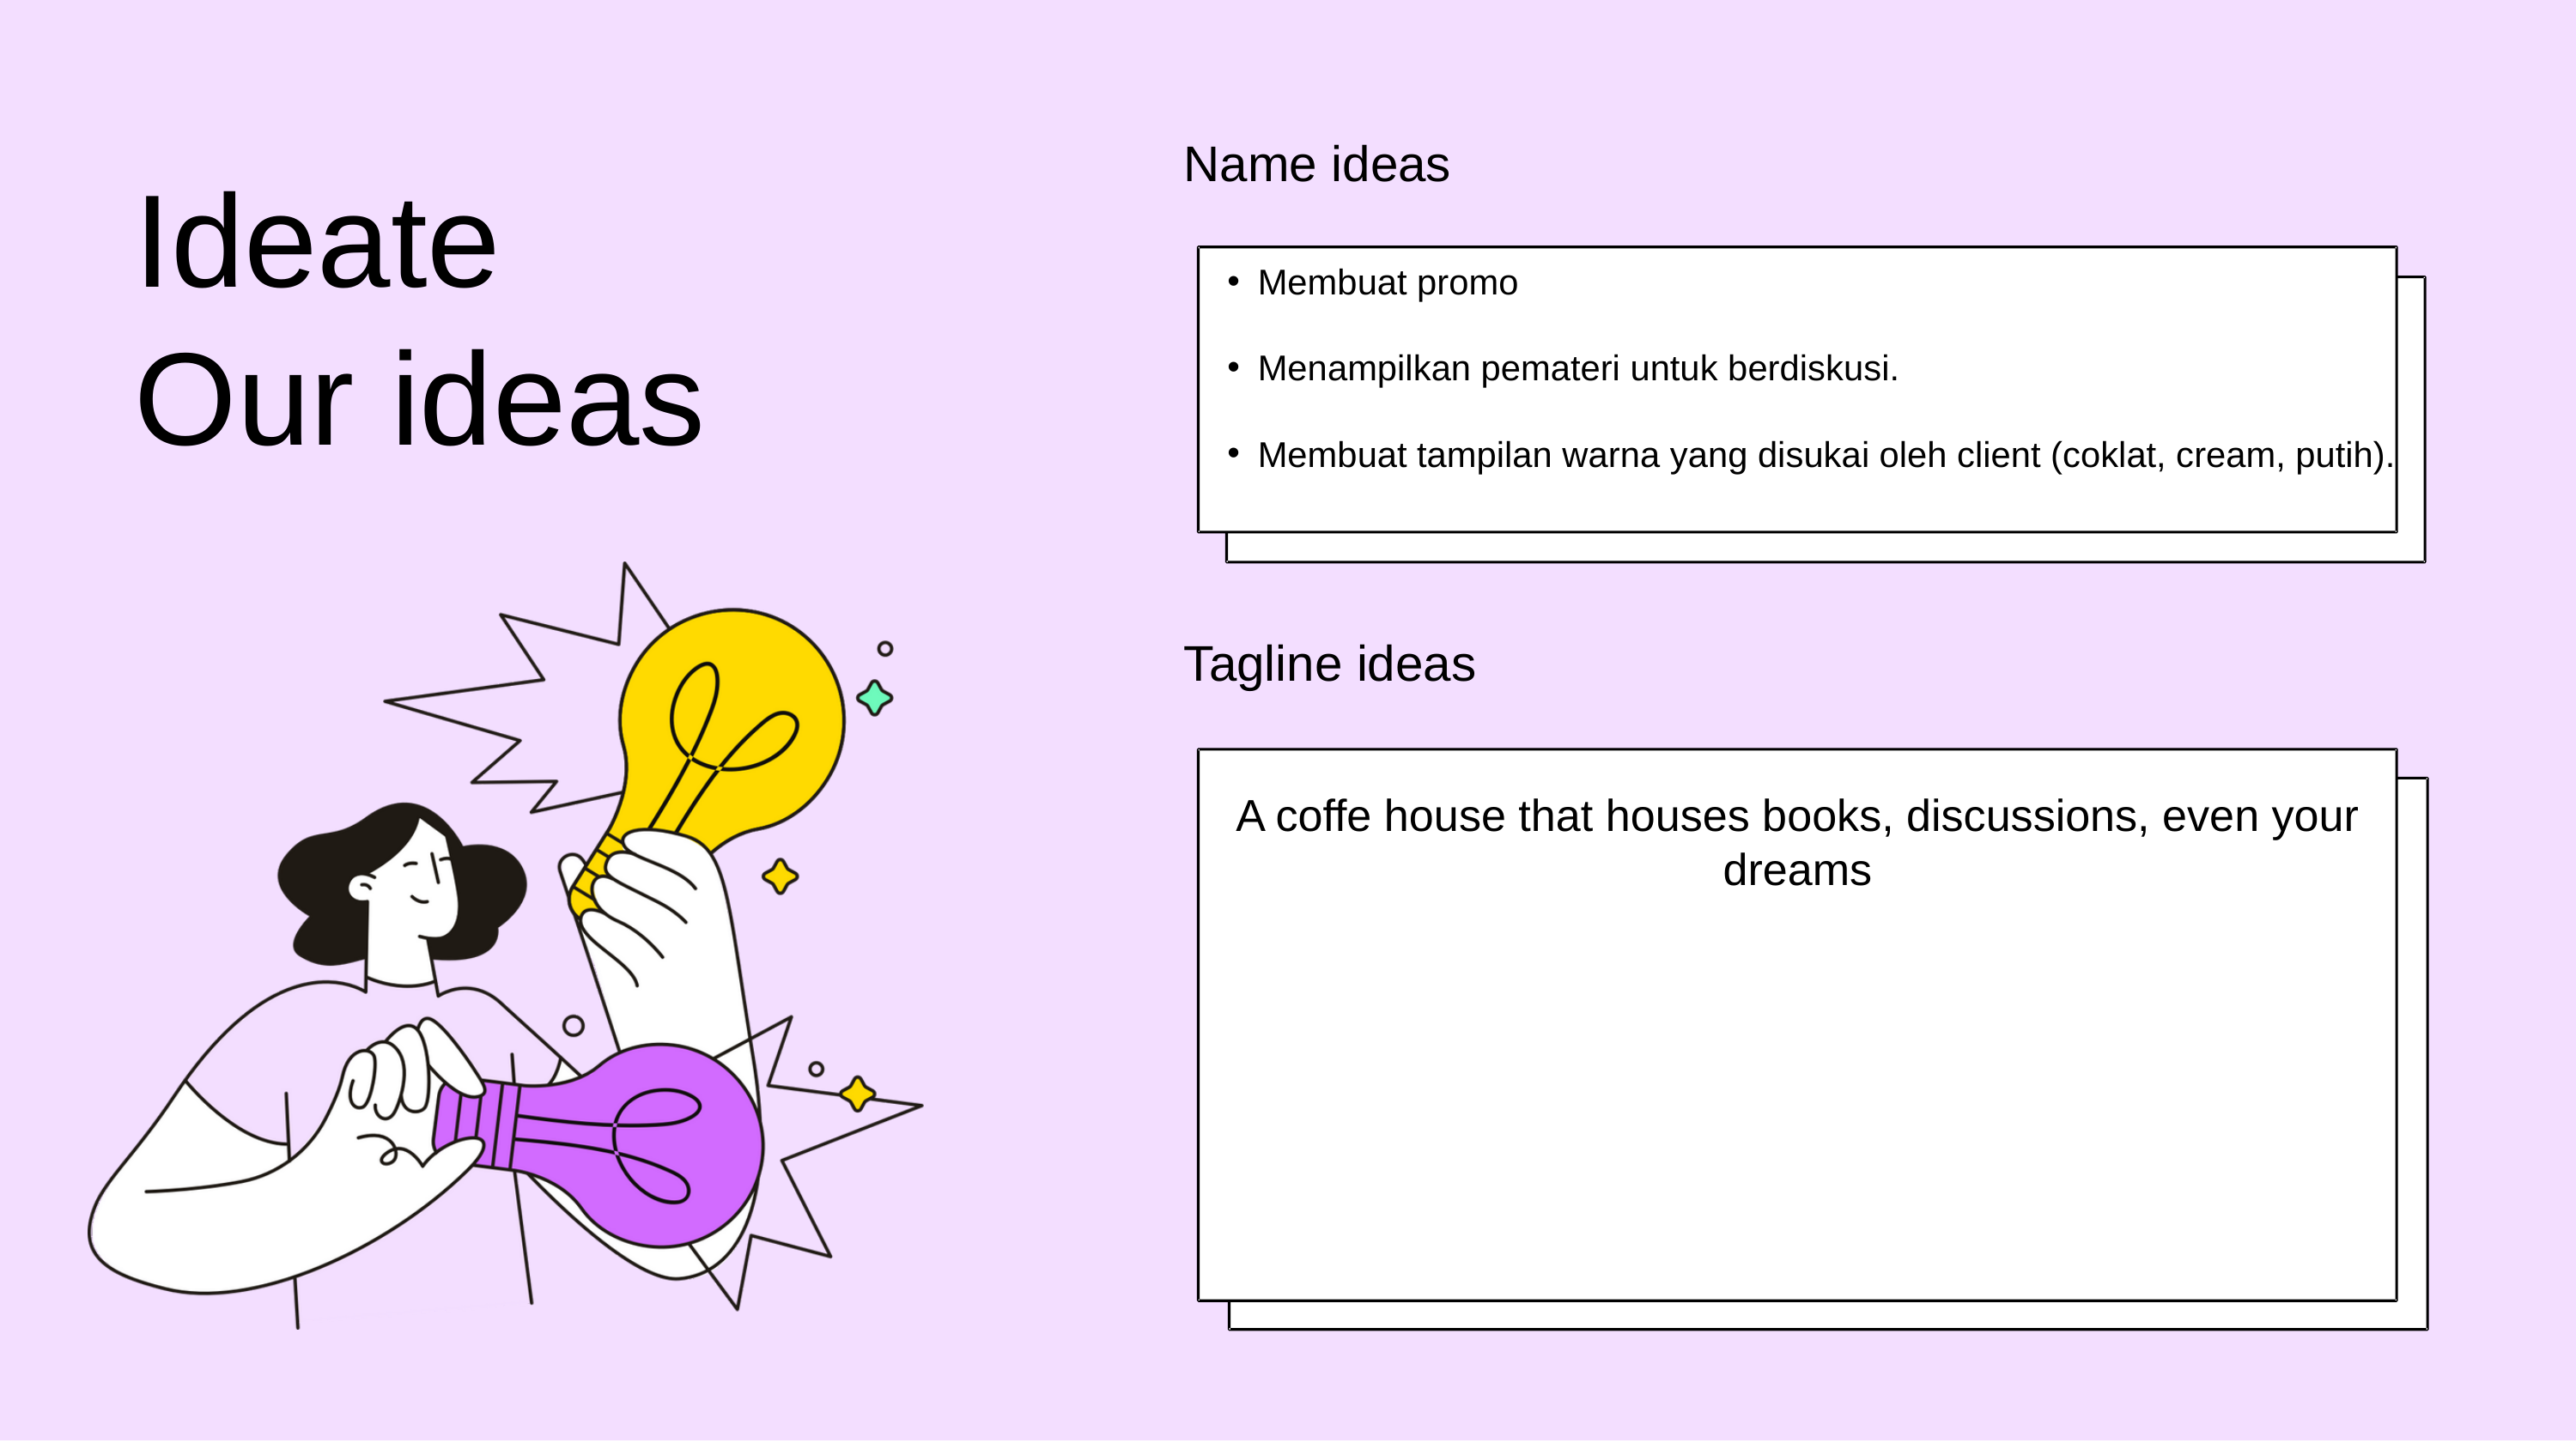

Name ideas

Ideate
Our ideas

Membuat promo

Menampilkan pemateri untuk berdiskusi.

Membuat tampilan warna yang disukai oleh client (coklat, cream, putih).

Tagline ideas

A coffe house that houses books, discussions, even your dreams